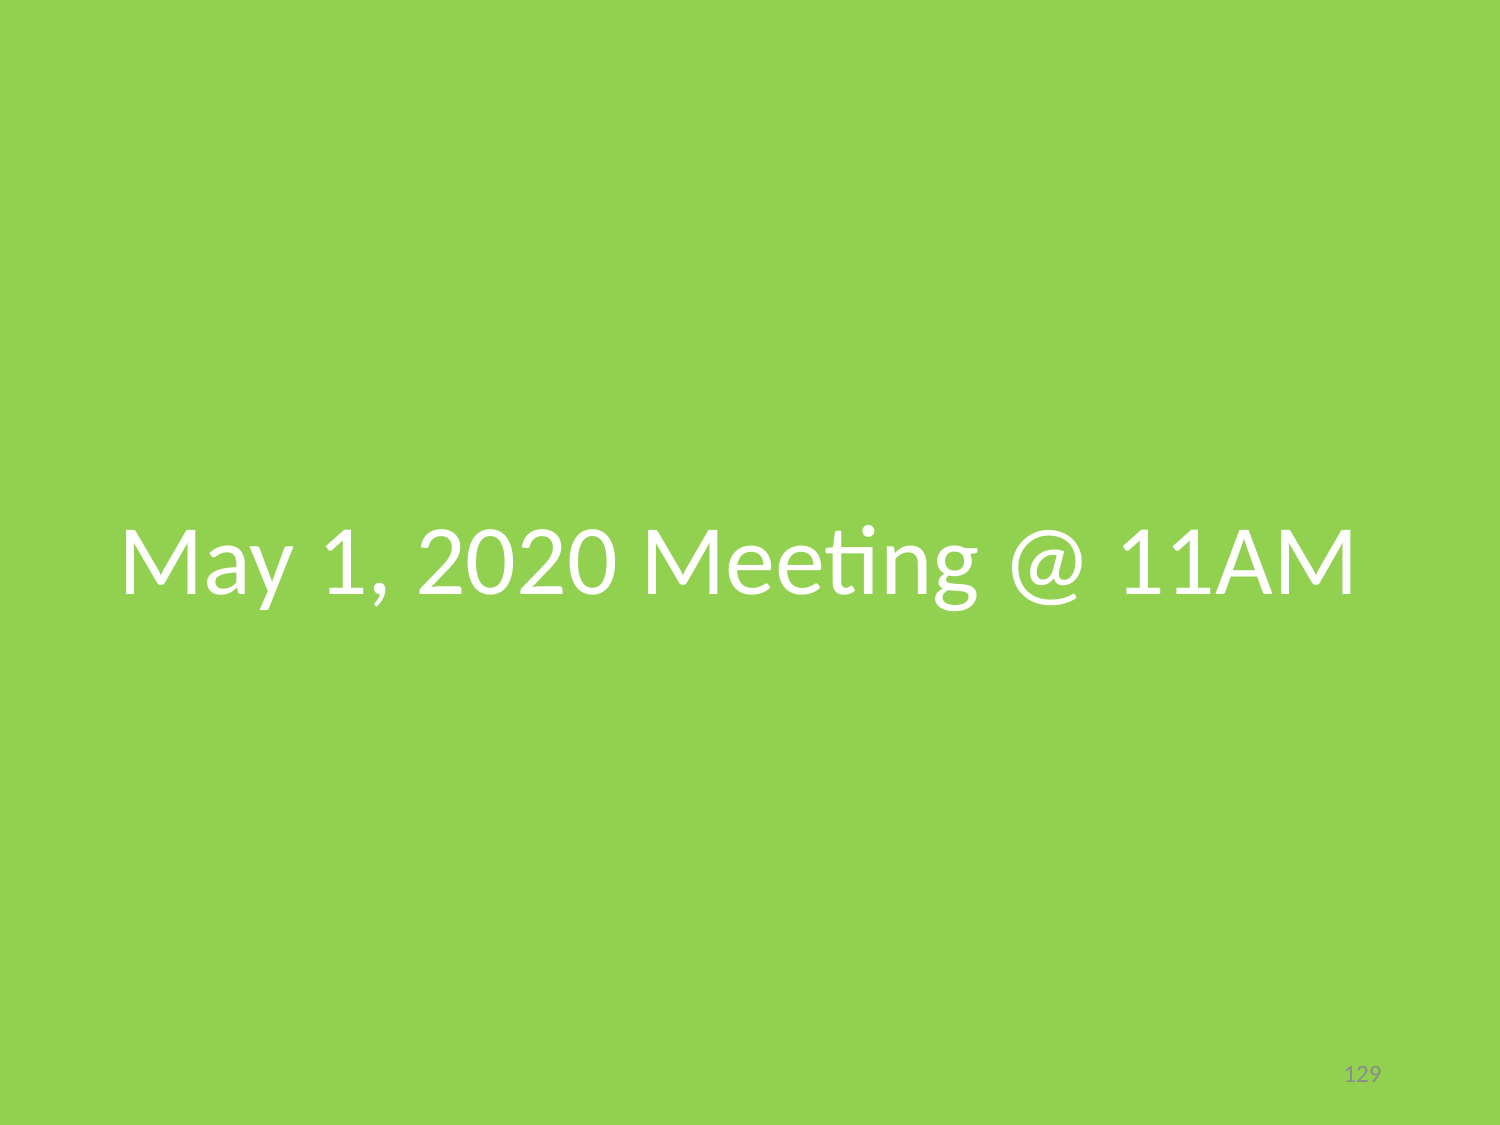

# May 1, 2020 Meeting @ 11AM
129